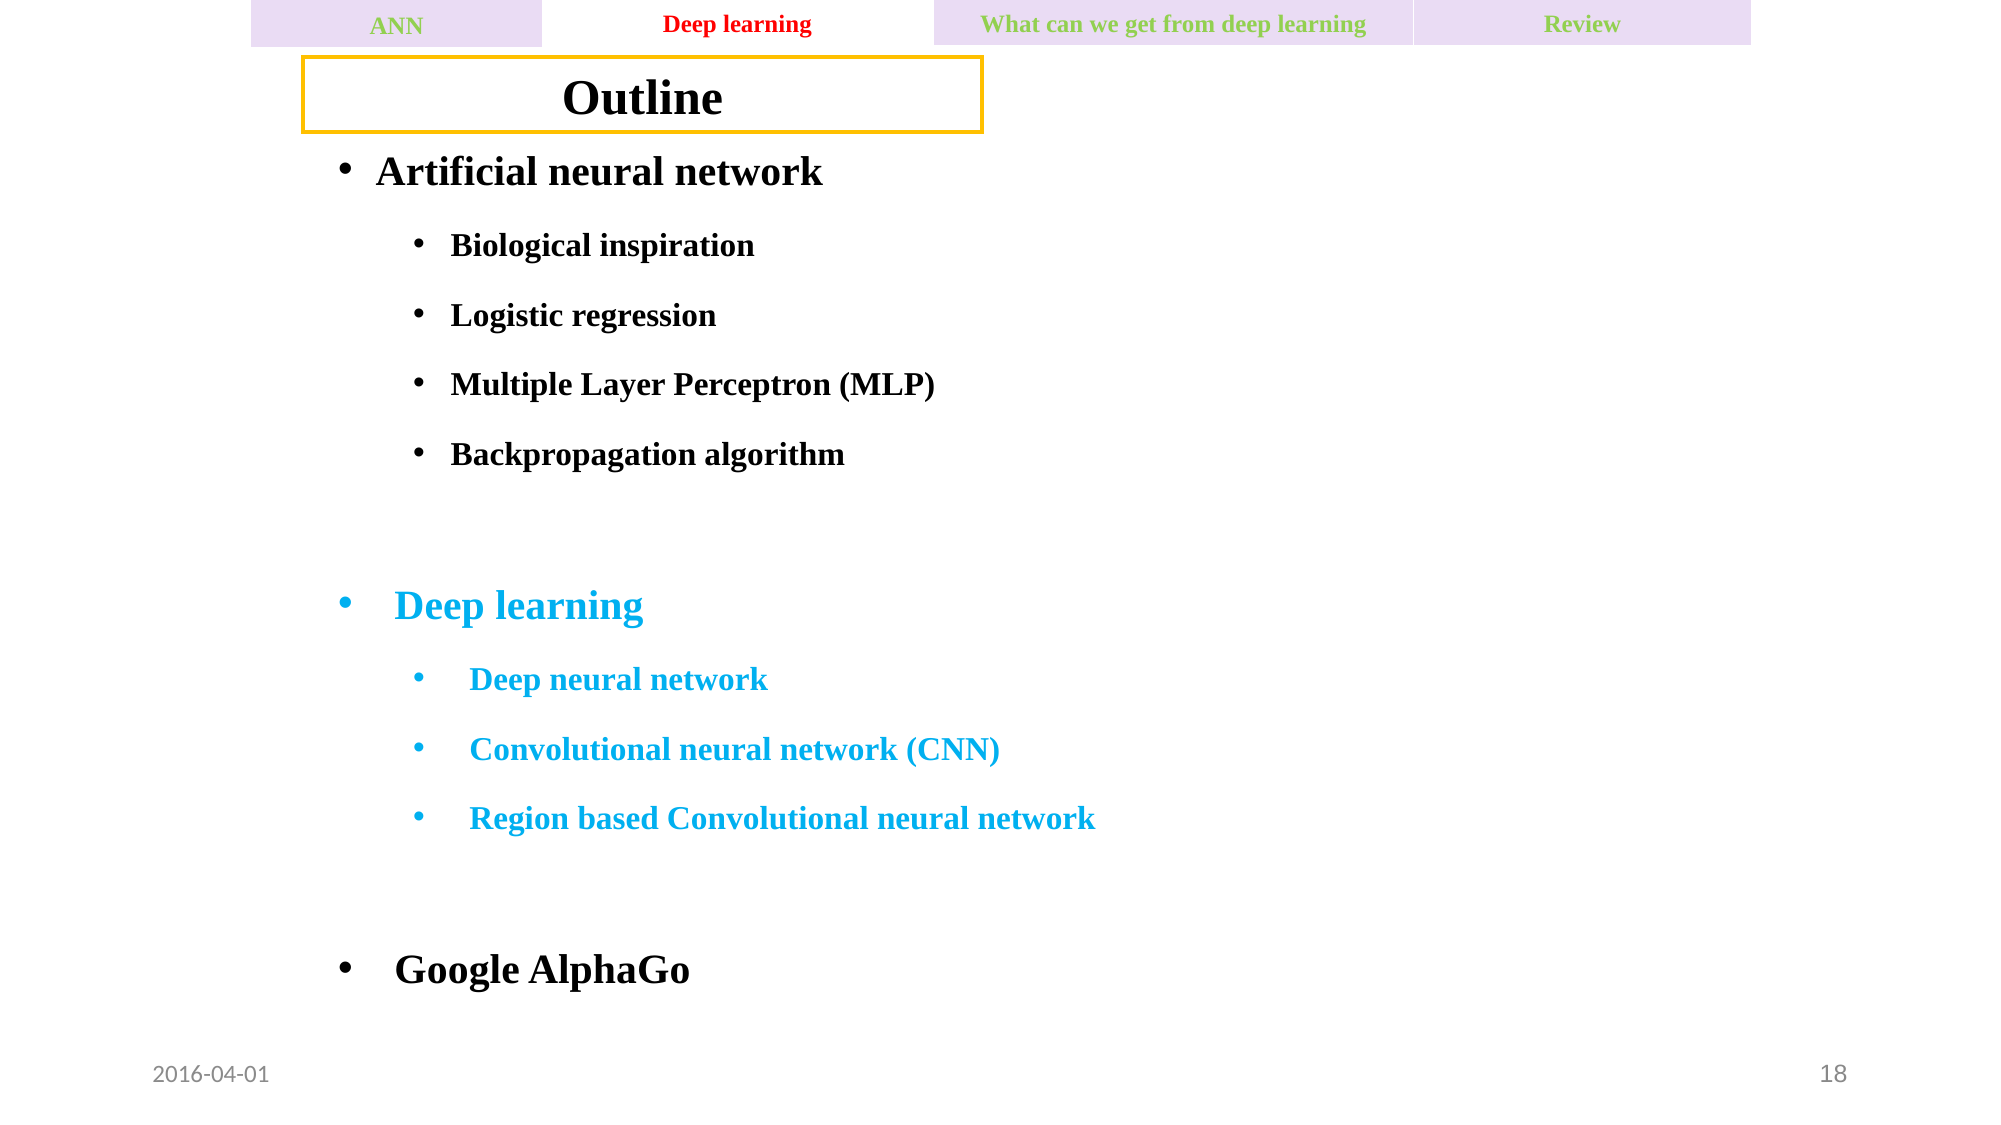

ANN
Deep learning
Review
What can we get from deep learning
Outline
Artificial neural network
Biological inspiration
Logistic regression
Multiple Layer Perceptron (MLP)
Backpropagation algorithm

Deep learning
Deep neural network
Convolutional neural network (CNN)
Region based Convolutional neural network

Google AlphaGo

2016-04-01
18